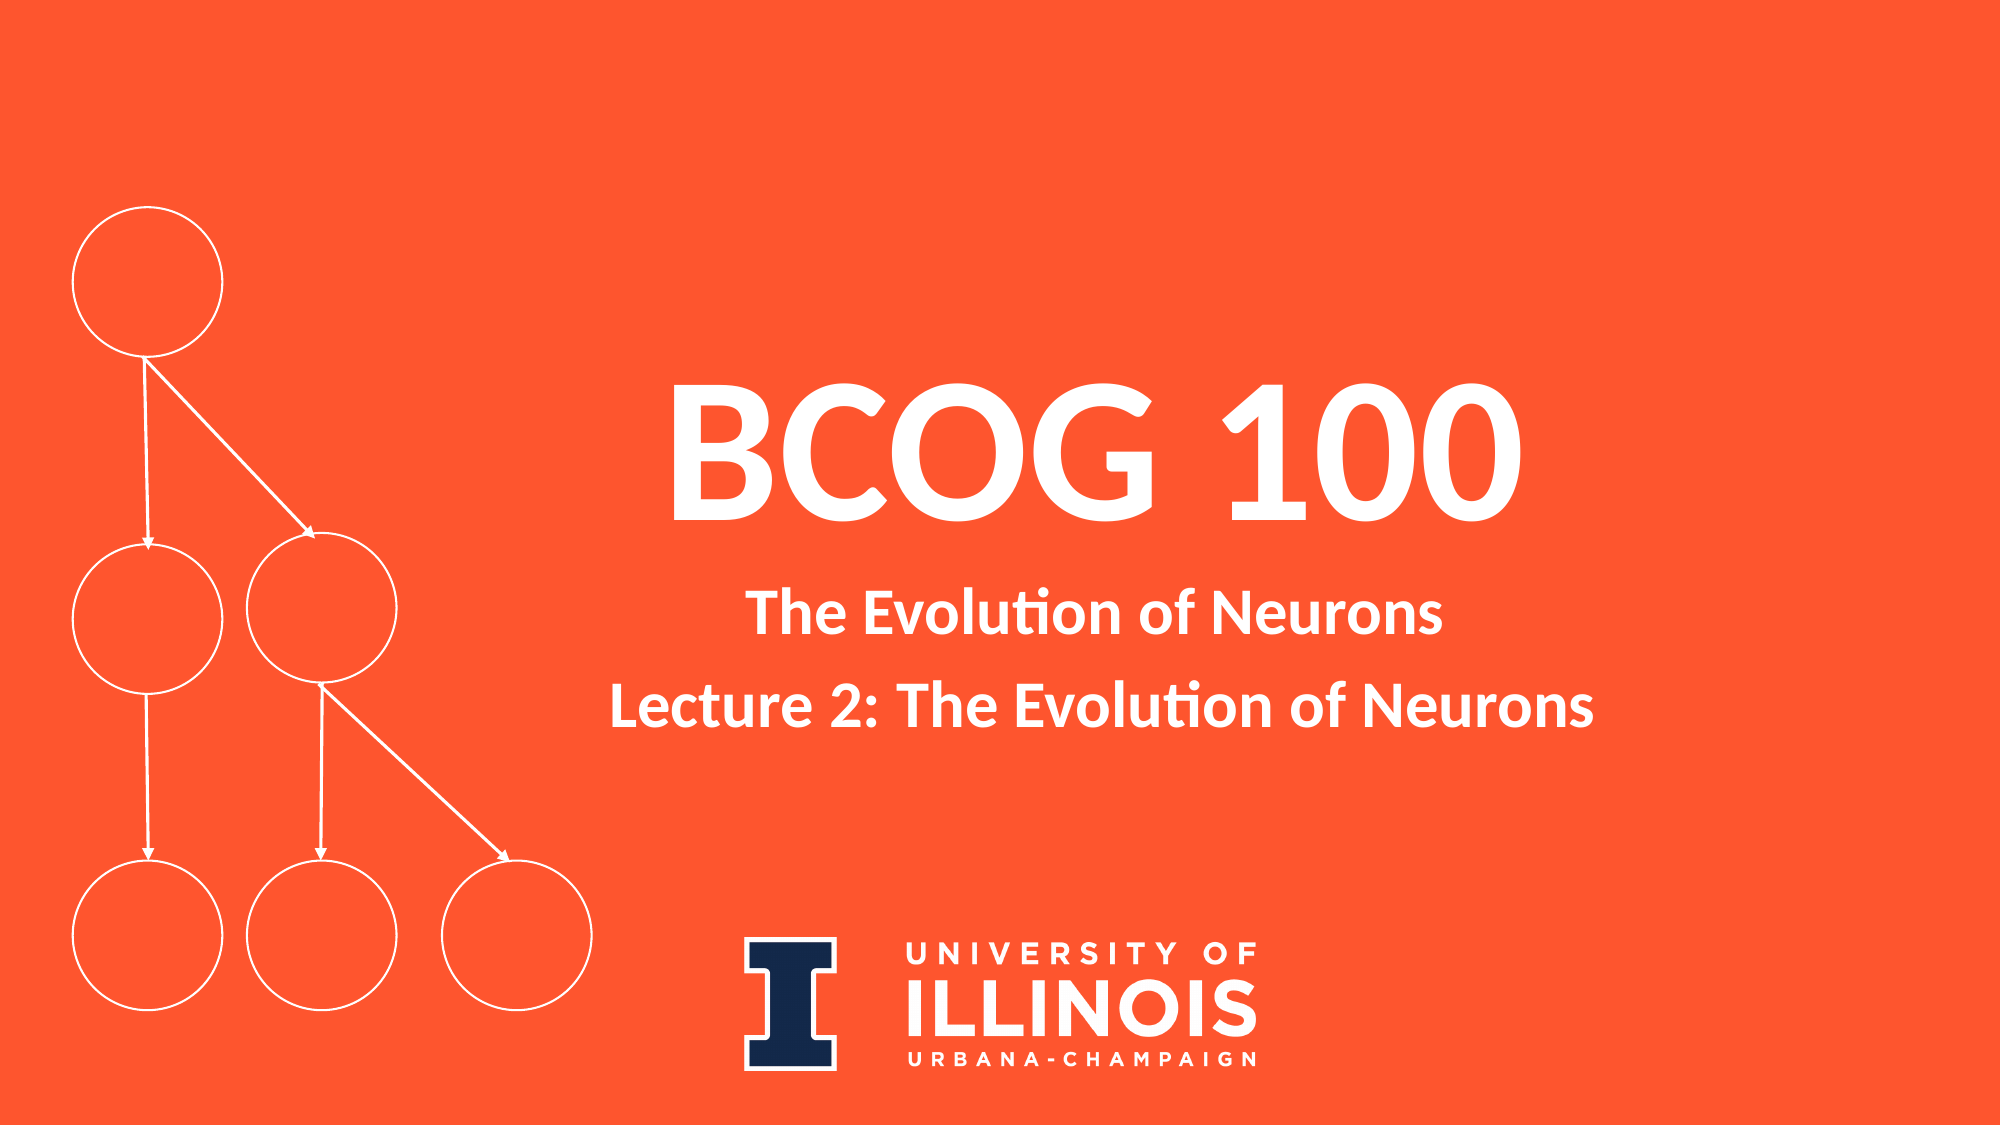

# BCOG 100

The Evolution of Neurons
Lecture 2: The Evolution of Neurons